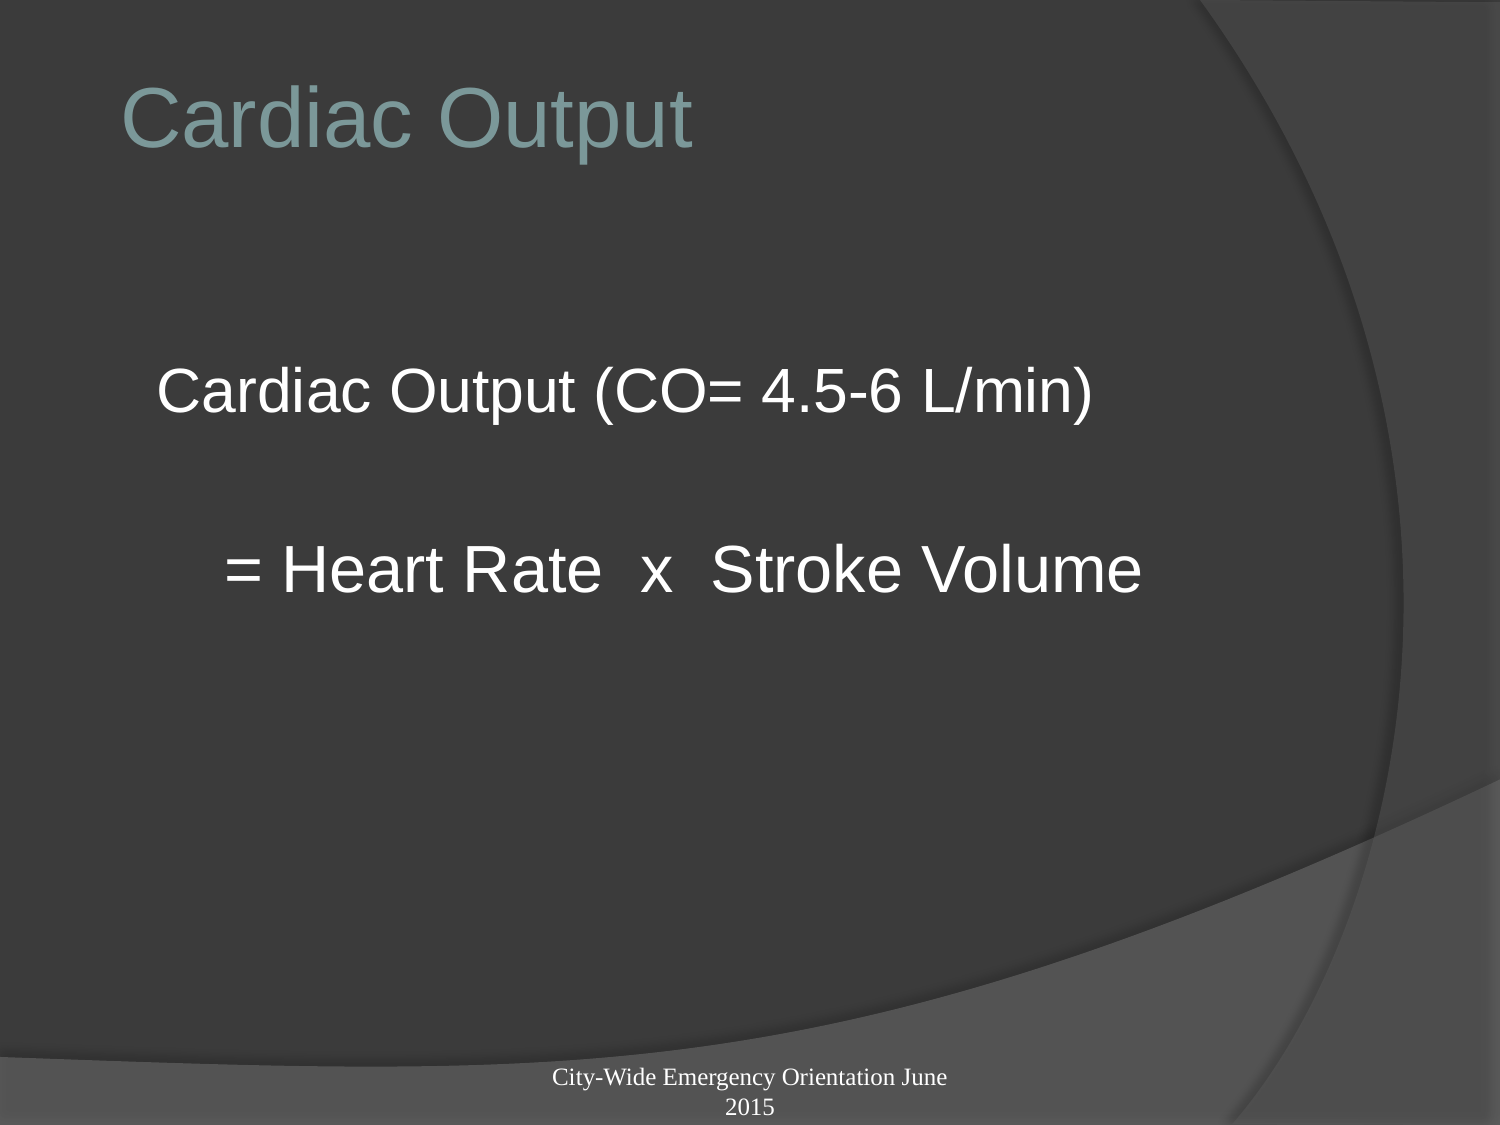

# Cardiac Output

Cardiac Output (CO= 4.5-6 L/min)

= Heart Rate  x  Stroke Volume

City-Wide Emergency Orientation June 2015